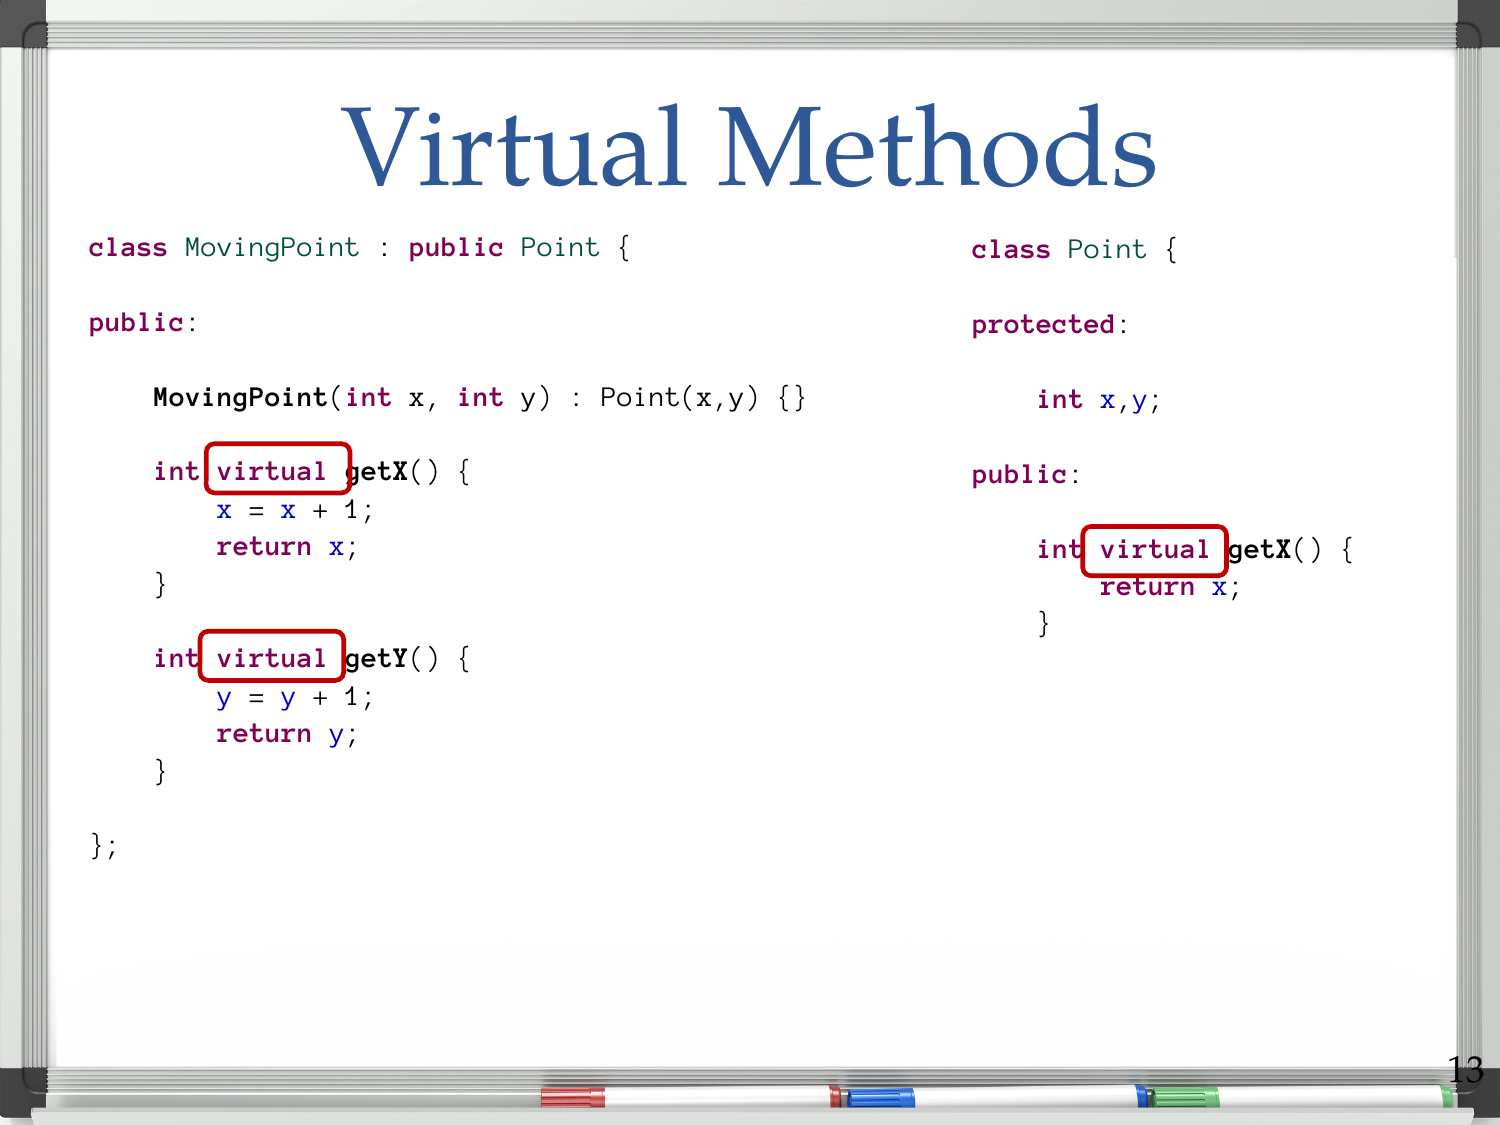

# Virtual Methods
class MovingPoint : public Point {

public:

    MovingPoint(int x, int y) : Point(x,y) {}

    int virtual getX() {
        x = x + 1;
        return x;
    }

    int virtual getY() {
        y = y + 1;
        return y;
    }

};
class Point {

protected:

    int x,y;

public:

    int virtual getX() {
        return x;
    }

13